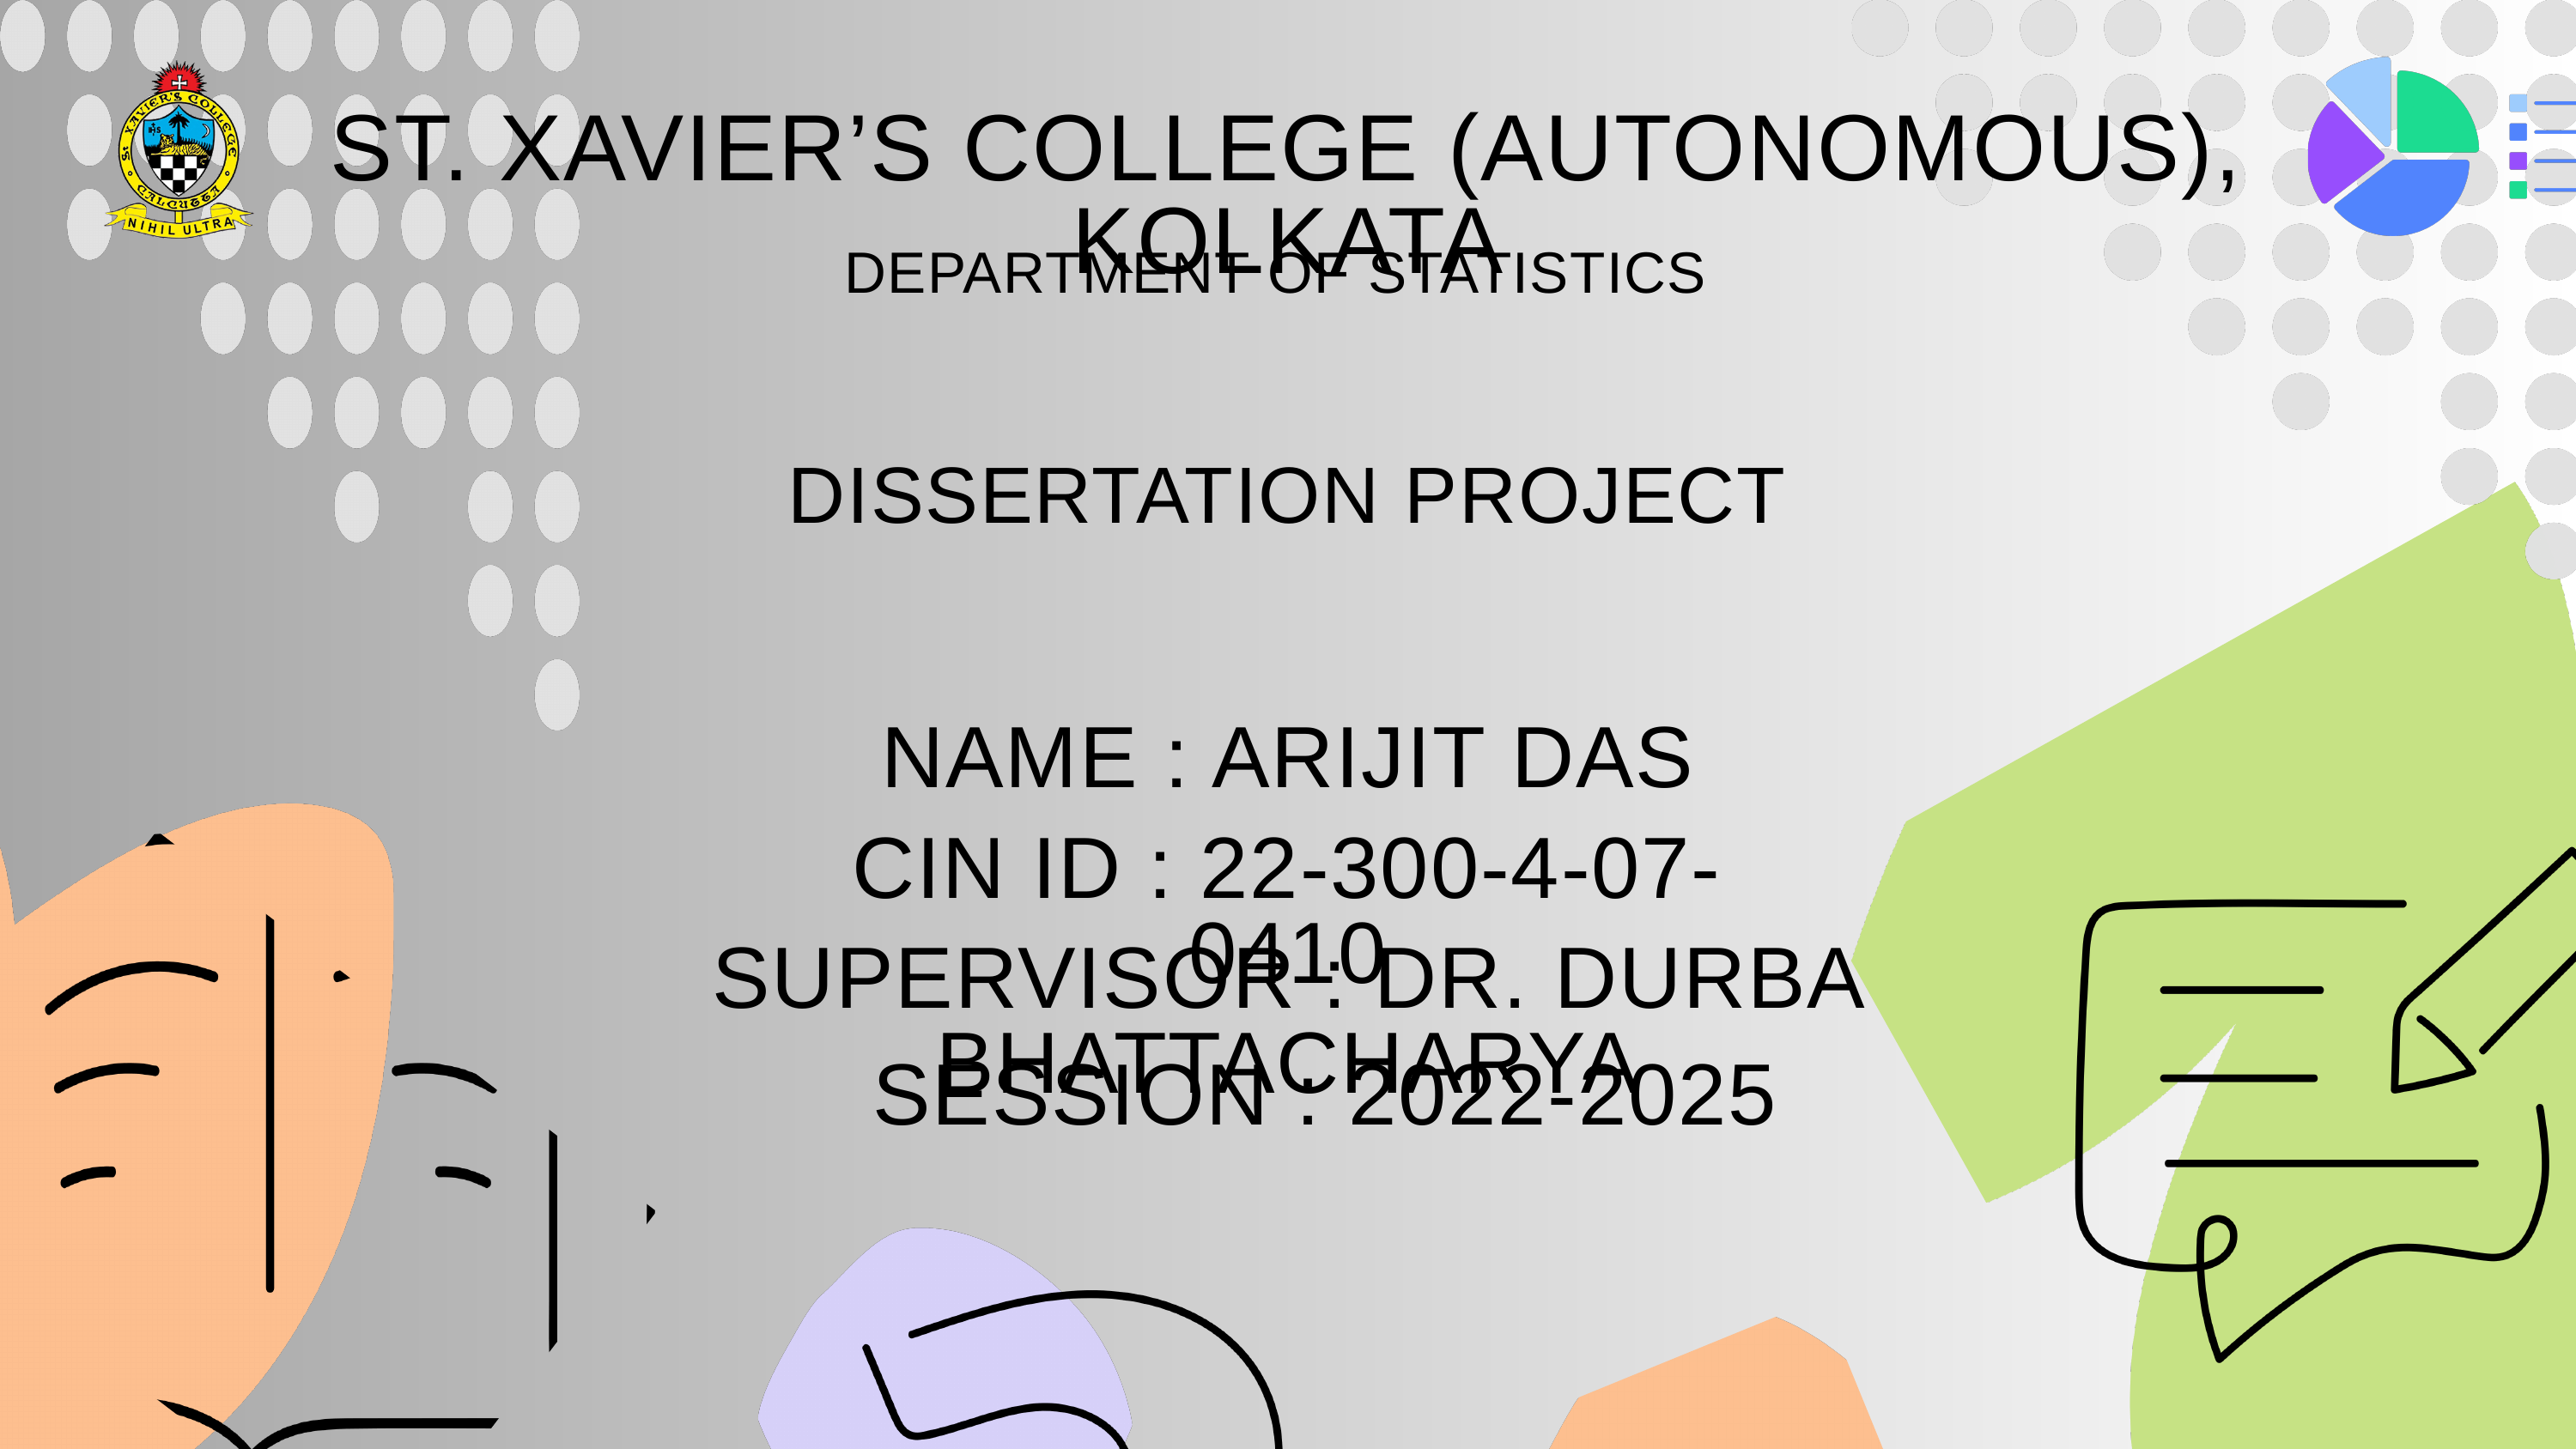

ST. XAVIER’S COLLEGE (AUTONOMOUS), KOLKATA
DEPARTMENT OF STATISTICS
DISSERTATION PROJECT

NAME : ARIJIT DAS

CIN ID : 22-300-4-07-0410

SUPERVISOR : DR. DURBA BHATTACHARYA

SESSION : 2022-2025